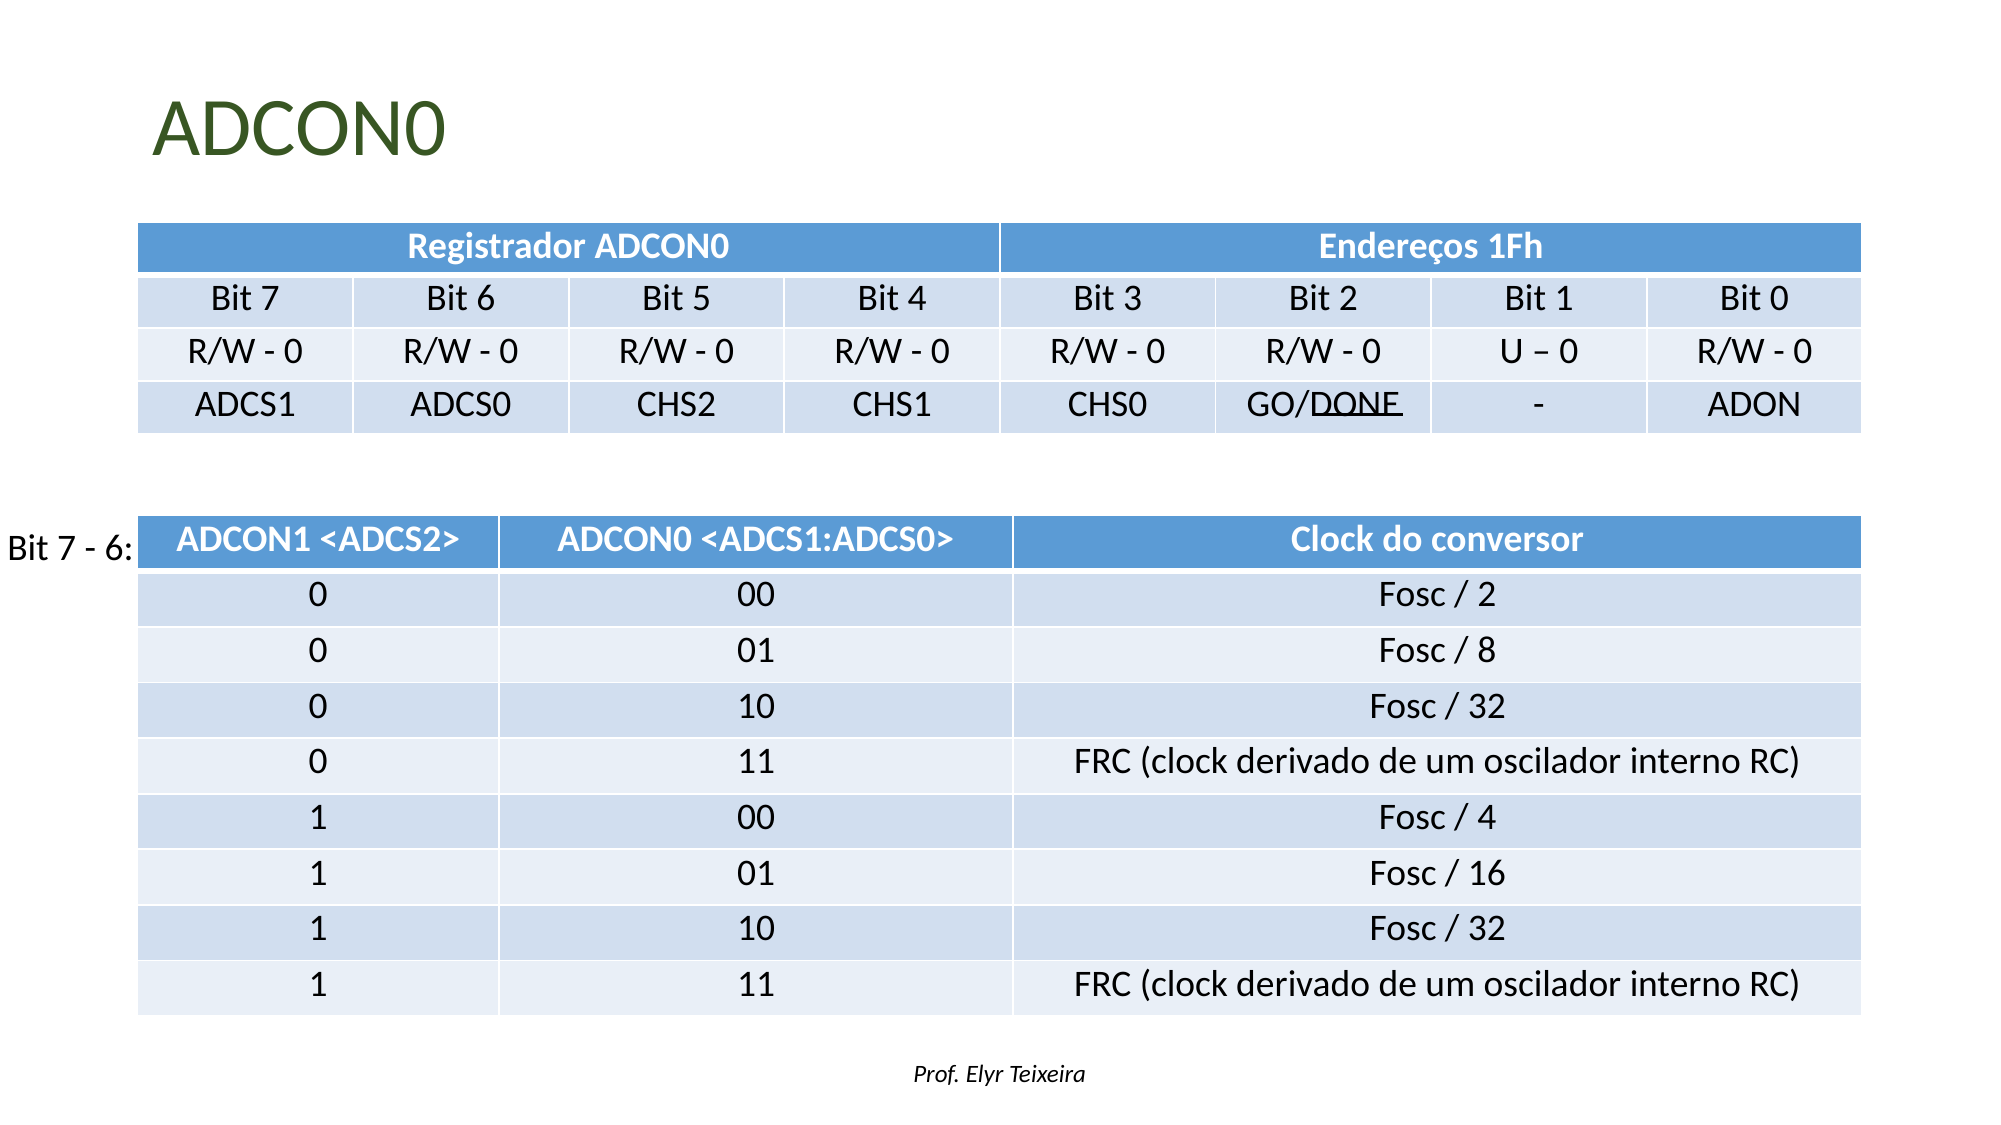

# ADcon0
| Registrador ADCON0 |  |  |  | Endereços 1Fh |  |  |  |
| --- | --- | --- | --- | --- | --- | --- | --- |
| Bit 7 | Bit 6 | Bit 5 | Bit 4 | Bit 3 | Bit 2 | Bit 1 | Bit 0 |
| R/W - 0 | R/W - 0 | R/W - 0 | R/W - 0 | R/W - 0 | R/W - 0 | U – 0 | R/W - 0 |
| ADCS1 | ADCS0 | CHS2 | CHS1 | CHS0 | GO/DONE | - | ADON |
Bit 7 - 6:
| ADCON1 <ADCS2> | ADCON0 <ADCS1:ADCS0> | Clock do conversor |
| --- | --- | --- |
| 0 | 00 | Fosc / 2 |
| 0 | 01 | Fosc / 8 |
| 0 | 10 | Fosc / 32 |
| 0 | 11 | FRC (clock derivado de um oscilador interno RC) |
| 1 | 00 | Fosc / 4 |
| 1 | 01 | Fosc / 16 |
| 1 | 10 | Fosc / 32 |
| 1 | 11 | FRC (clock derivado de um oscilador interno RC) |